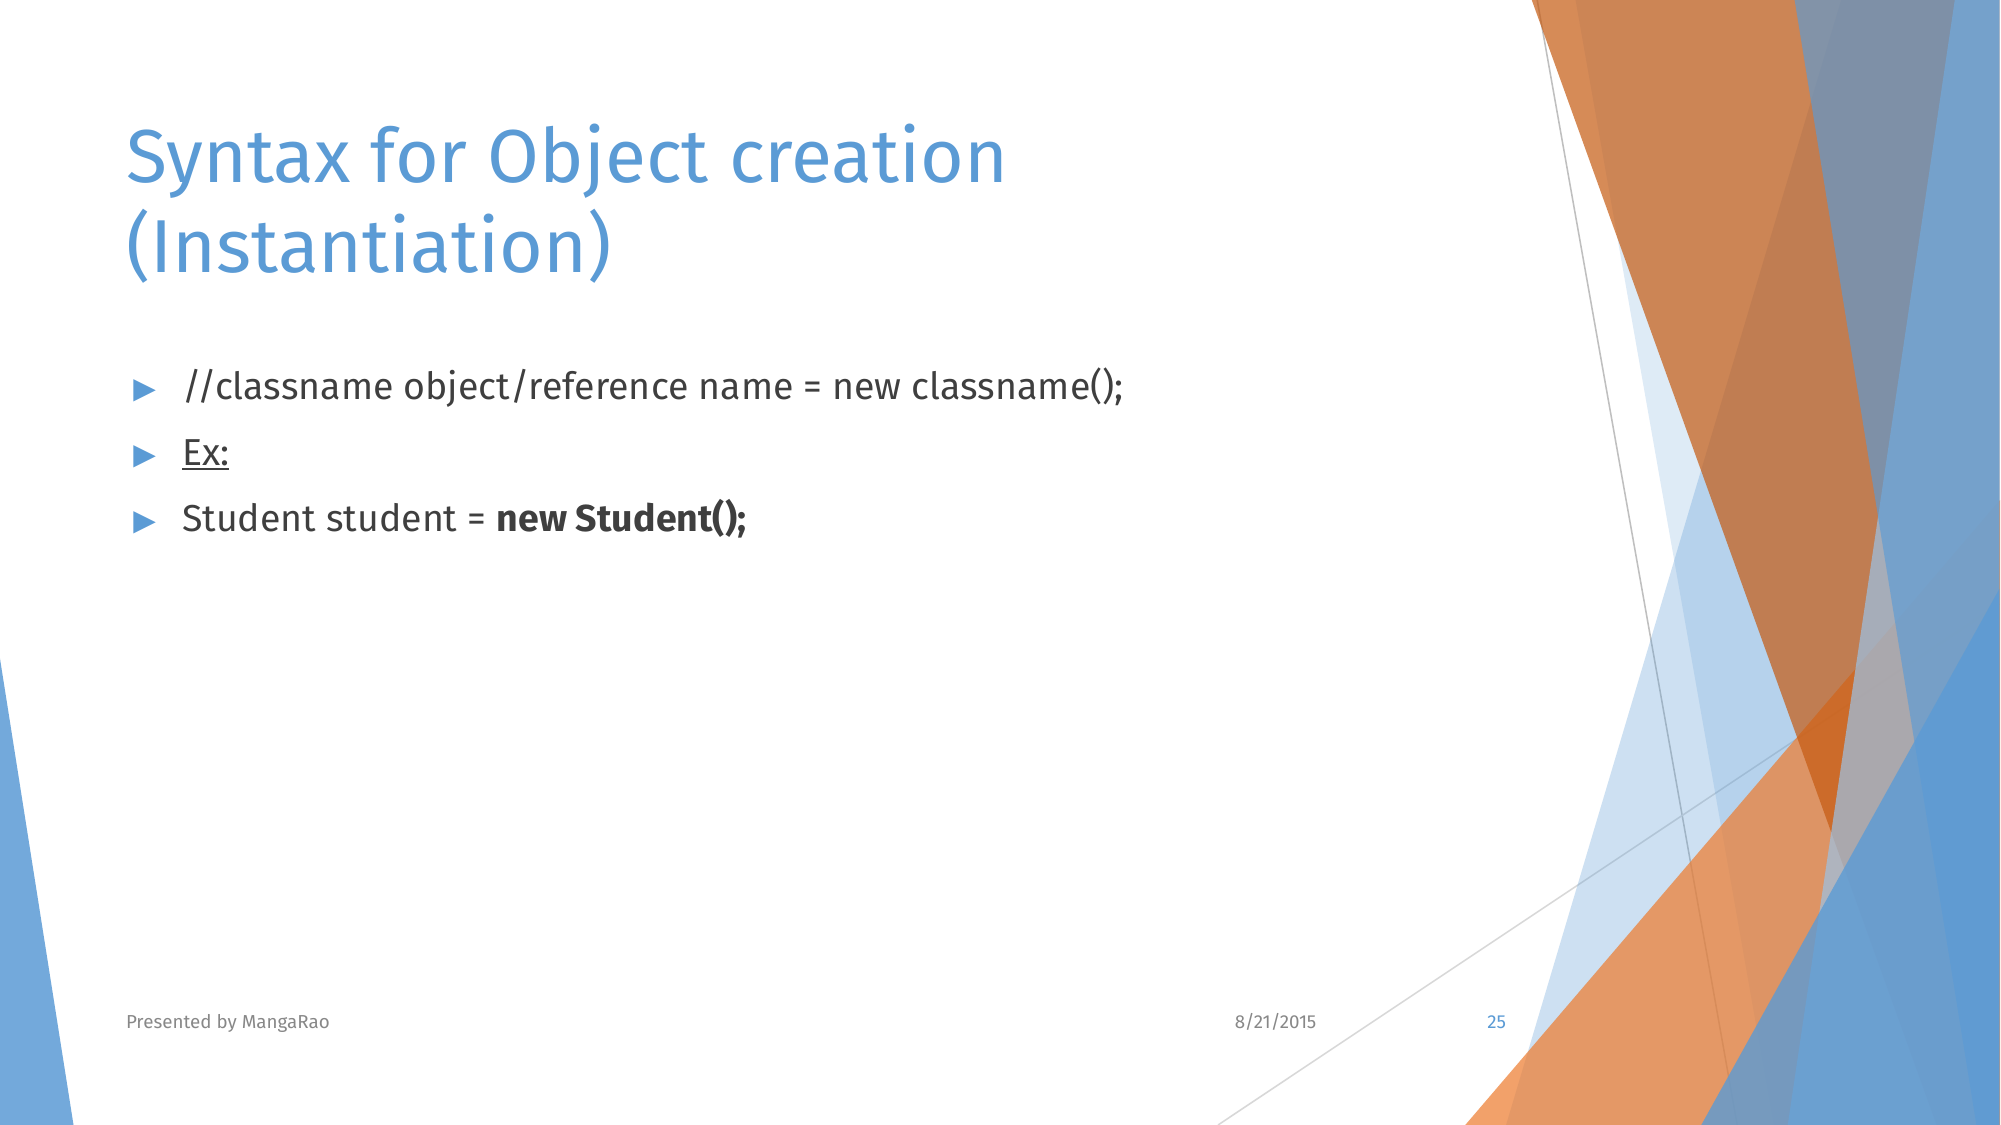

# Syntax for Object creation (Instantiation)
//classname object/reference name = new classname();
Ex:
Student student = new Student();
Presented by MangaRao
8/21/2015
25